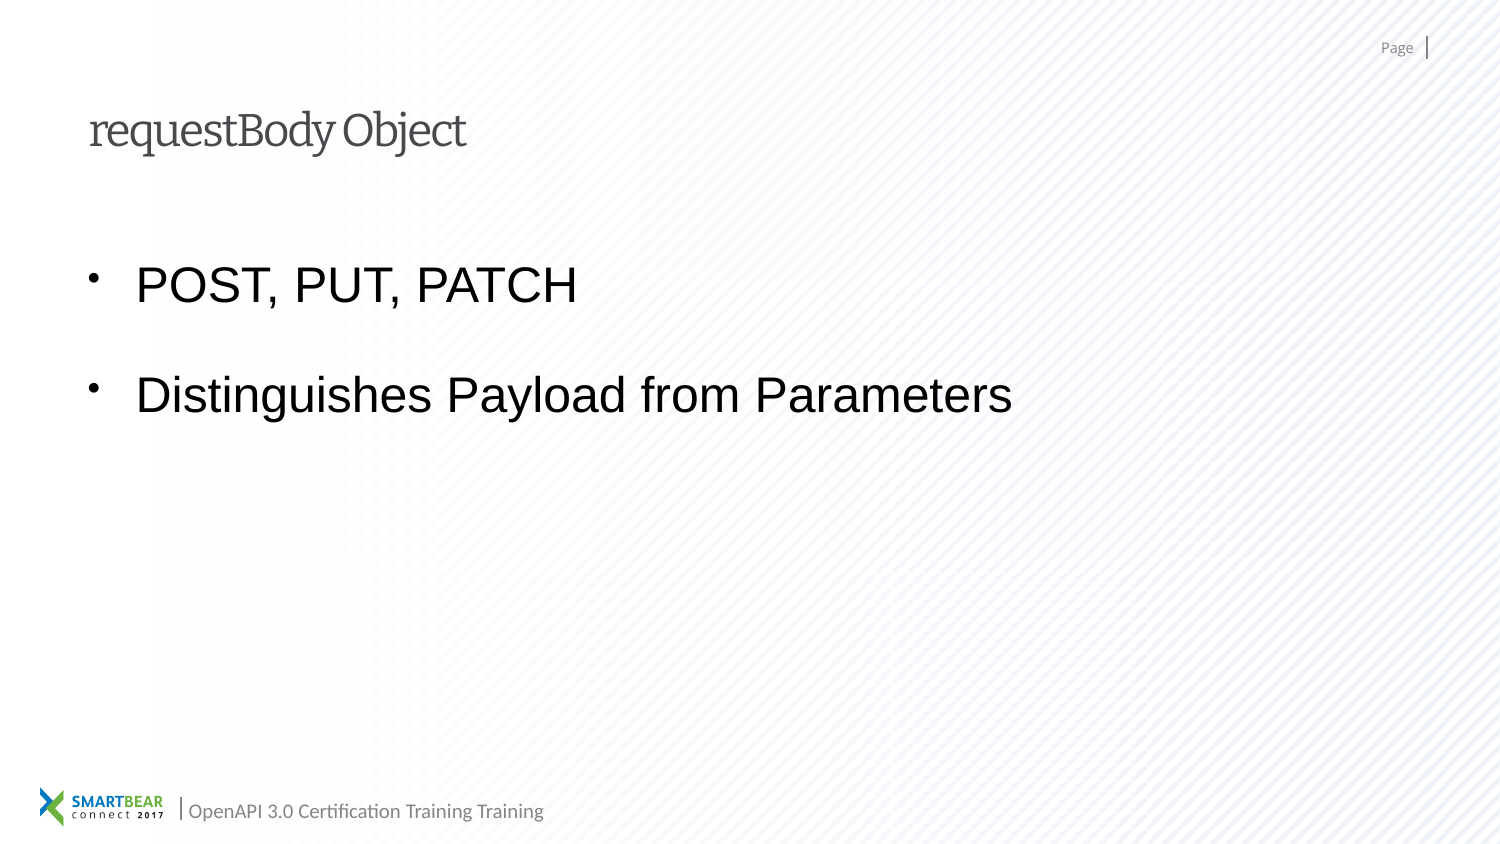

# requestBody Object

POST, PUT, PATCH
Distinguishes Payload from Parameters
OpenAPI 3.0 Certification Training Training